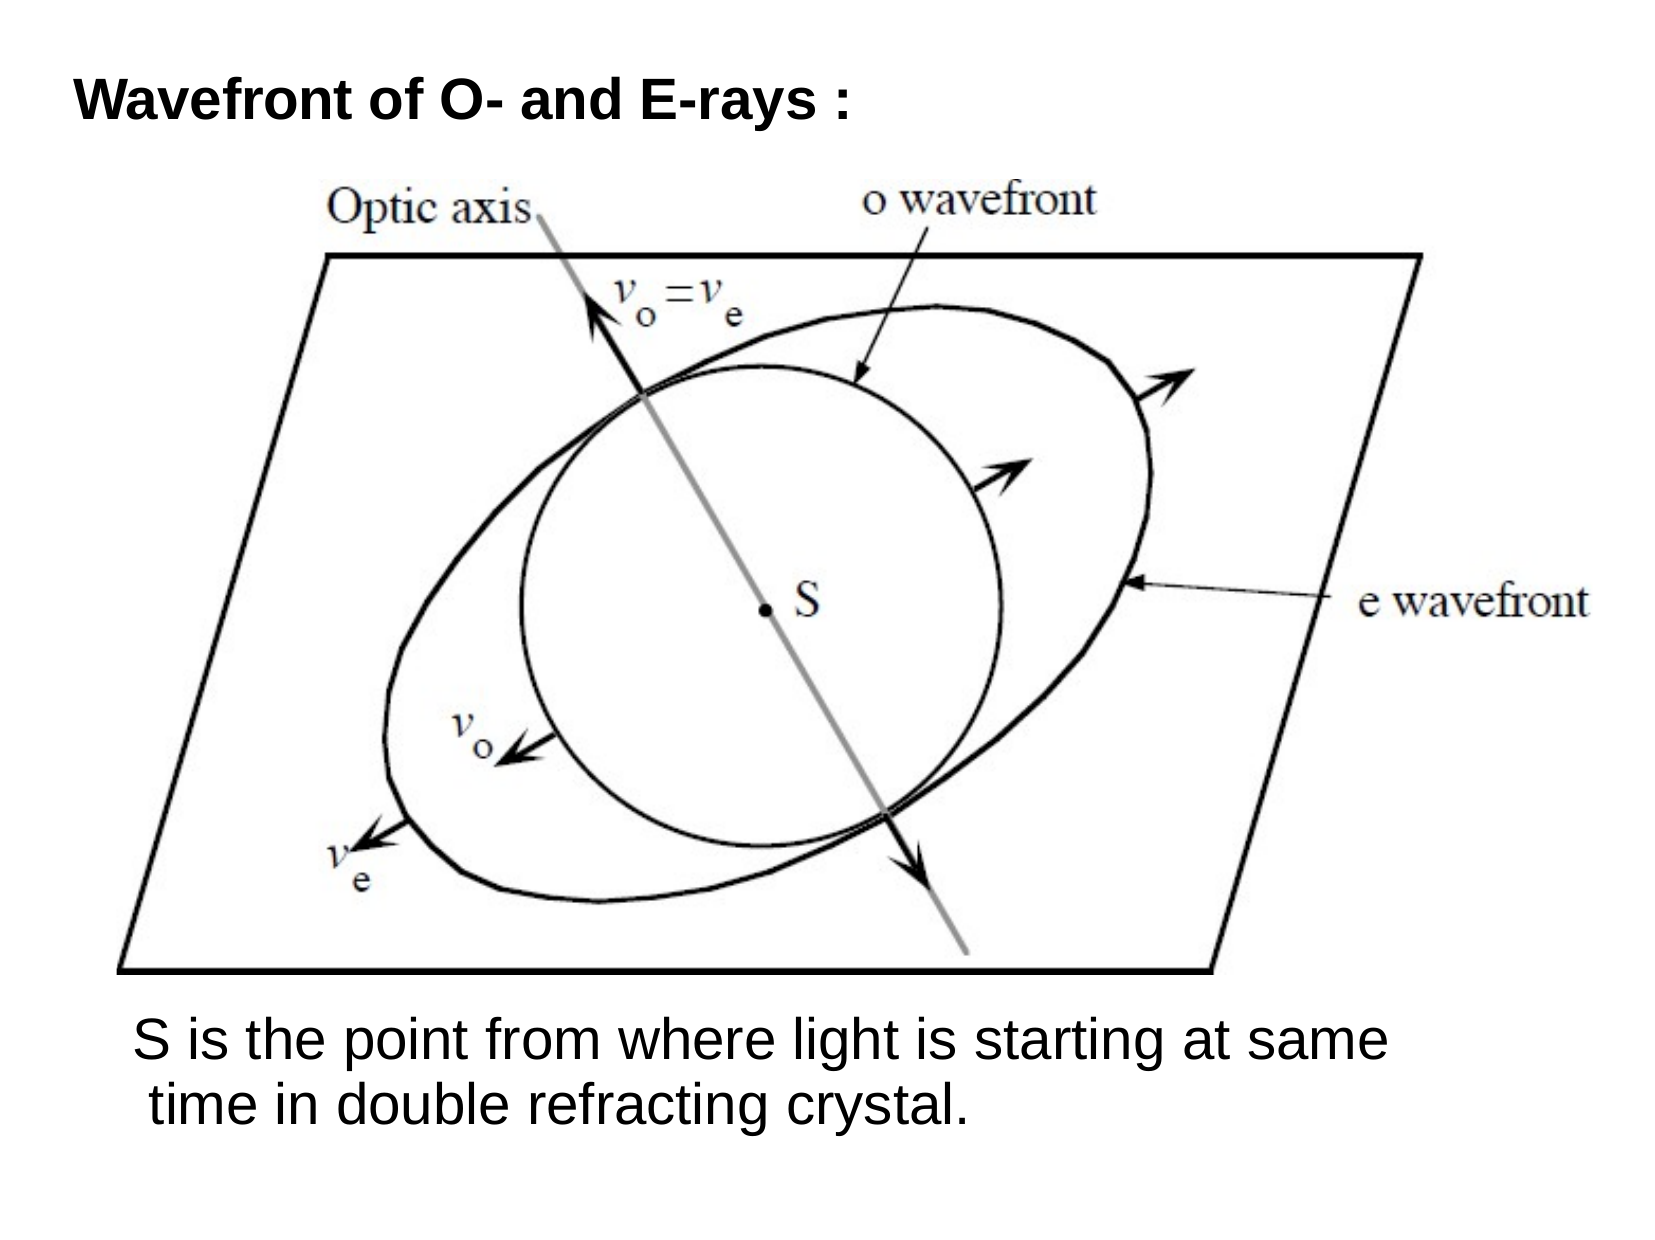

# Wavefront of O- and E-rays :

S is the point from where light is starting at same  time in double refracting crystal.